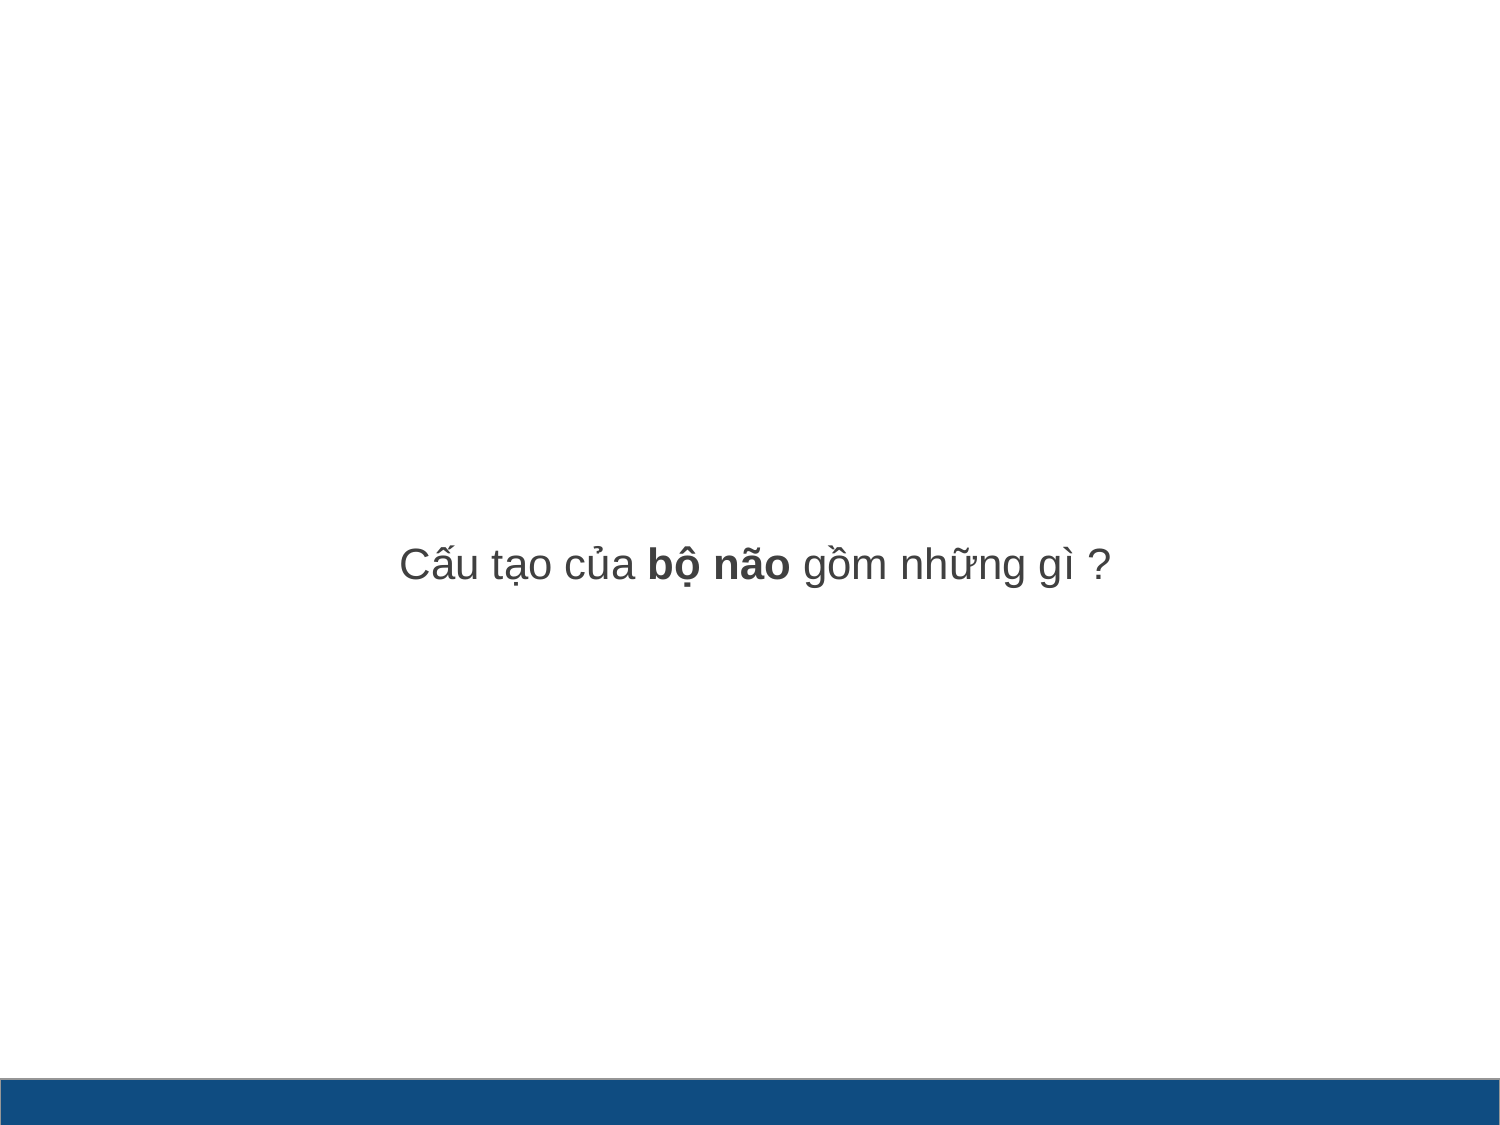

# Cấu tạo của bộ não gồm những gì ?